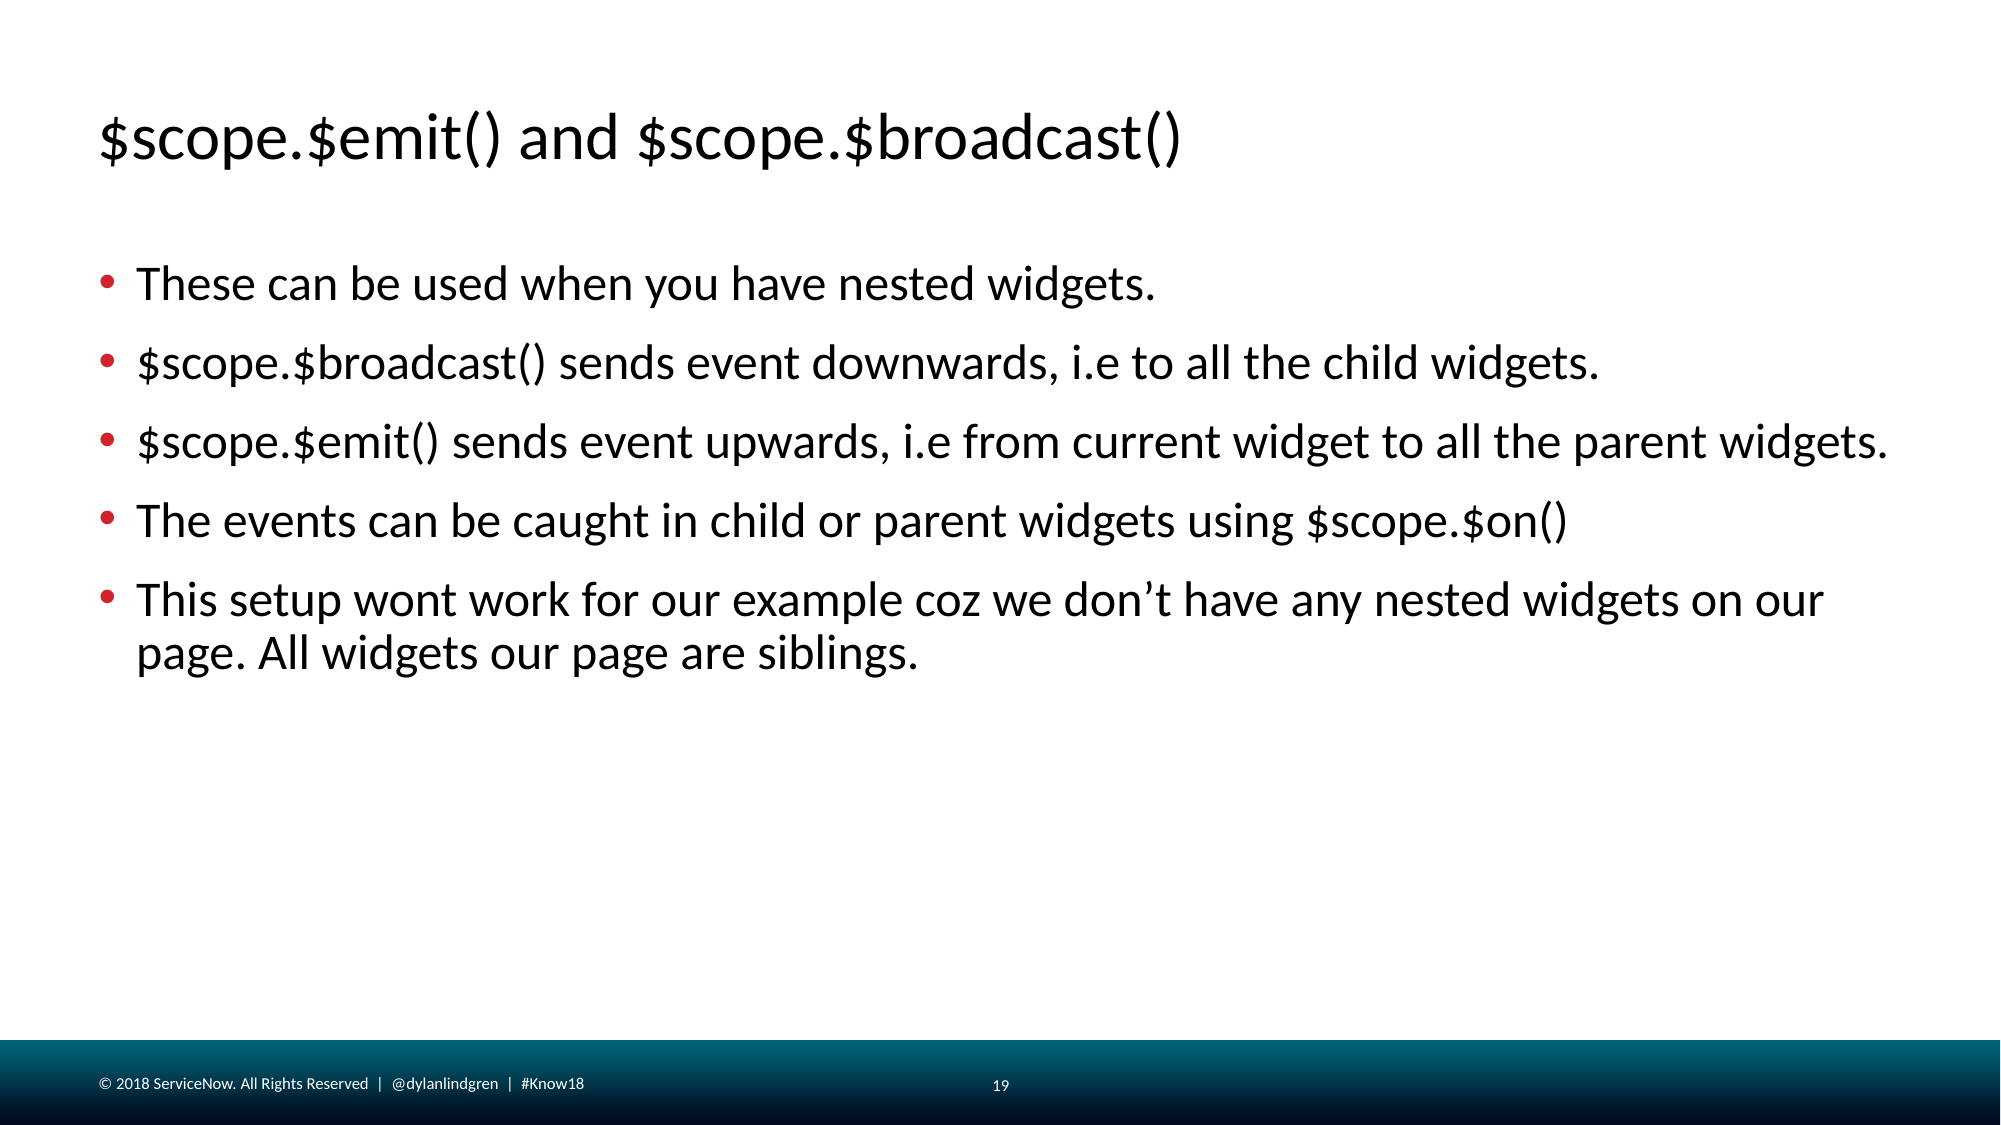

# $scope.$emit() and $scope.$broadcast()
These can be used when you have nested widgets.
$scope.$broadcast() sends event downwards, i.e to all the child widgets.
$scope.$emit() sends event upwards, i.e from current widget to all the parent widgets.
The events can be caught in child or parent widgets using $scope.$on()
This setup wont work for our example coz we don’t have any nested widgets on our page. All widgets our page are siblings.